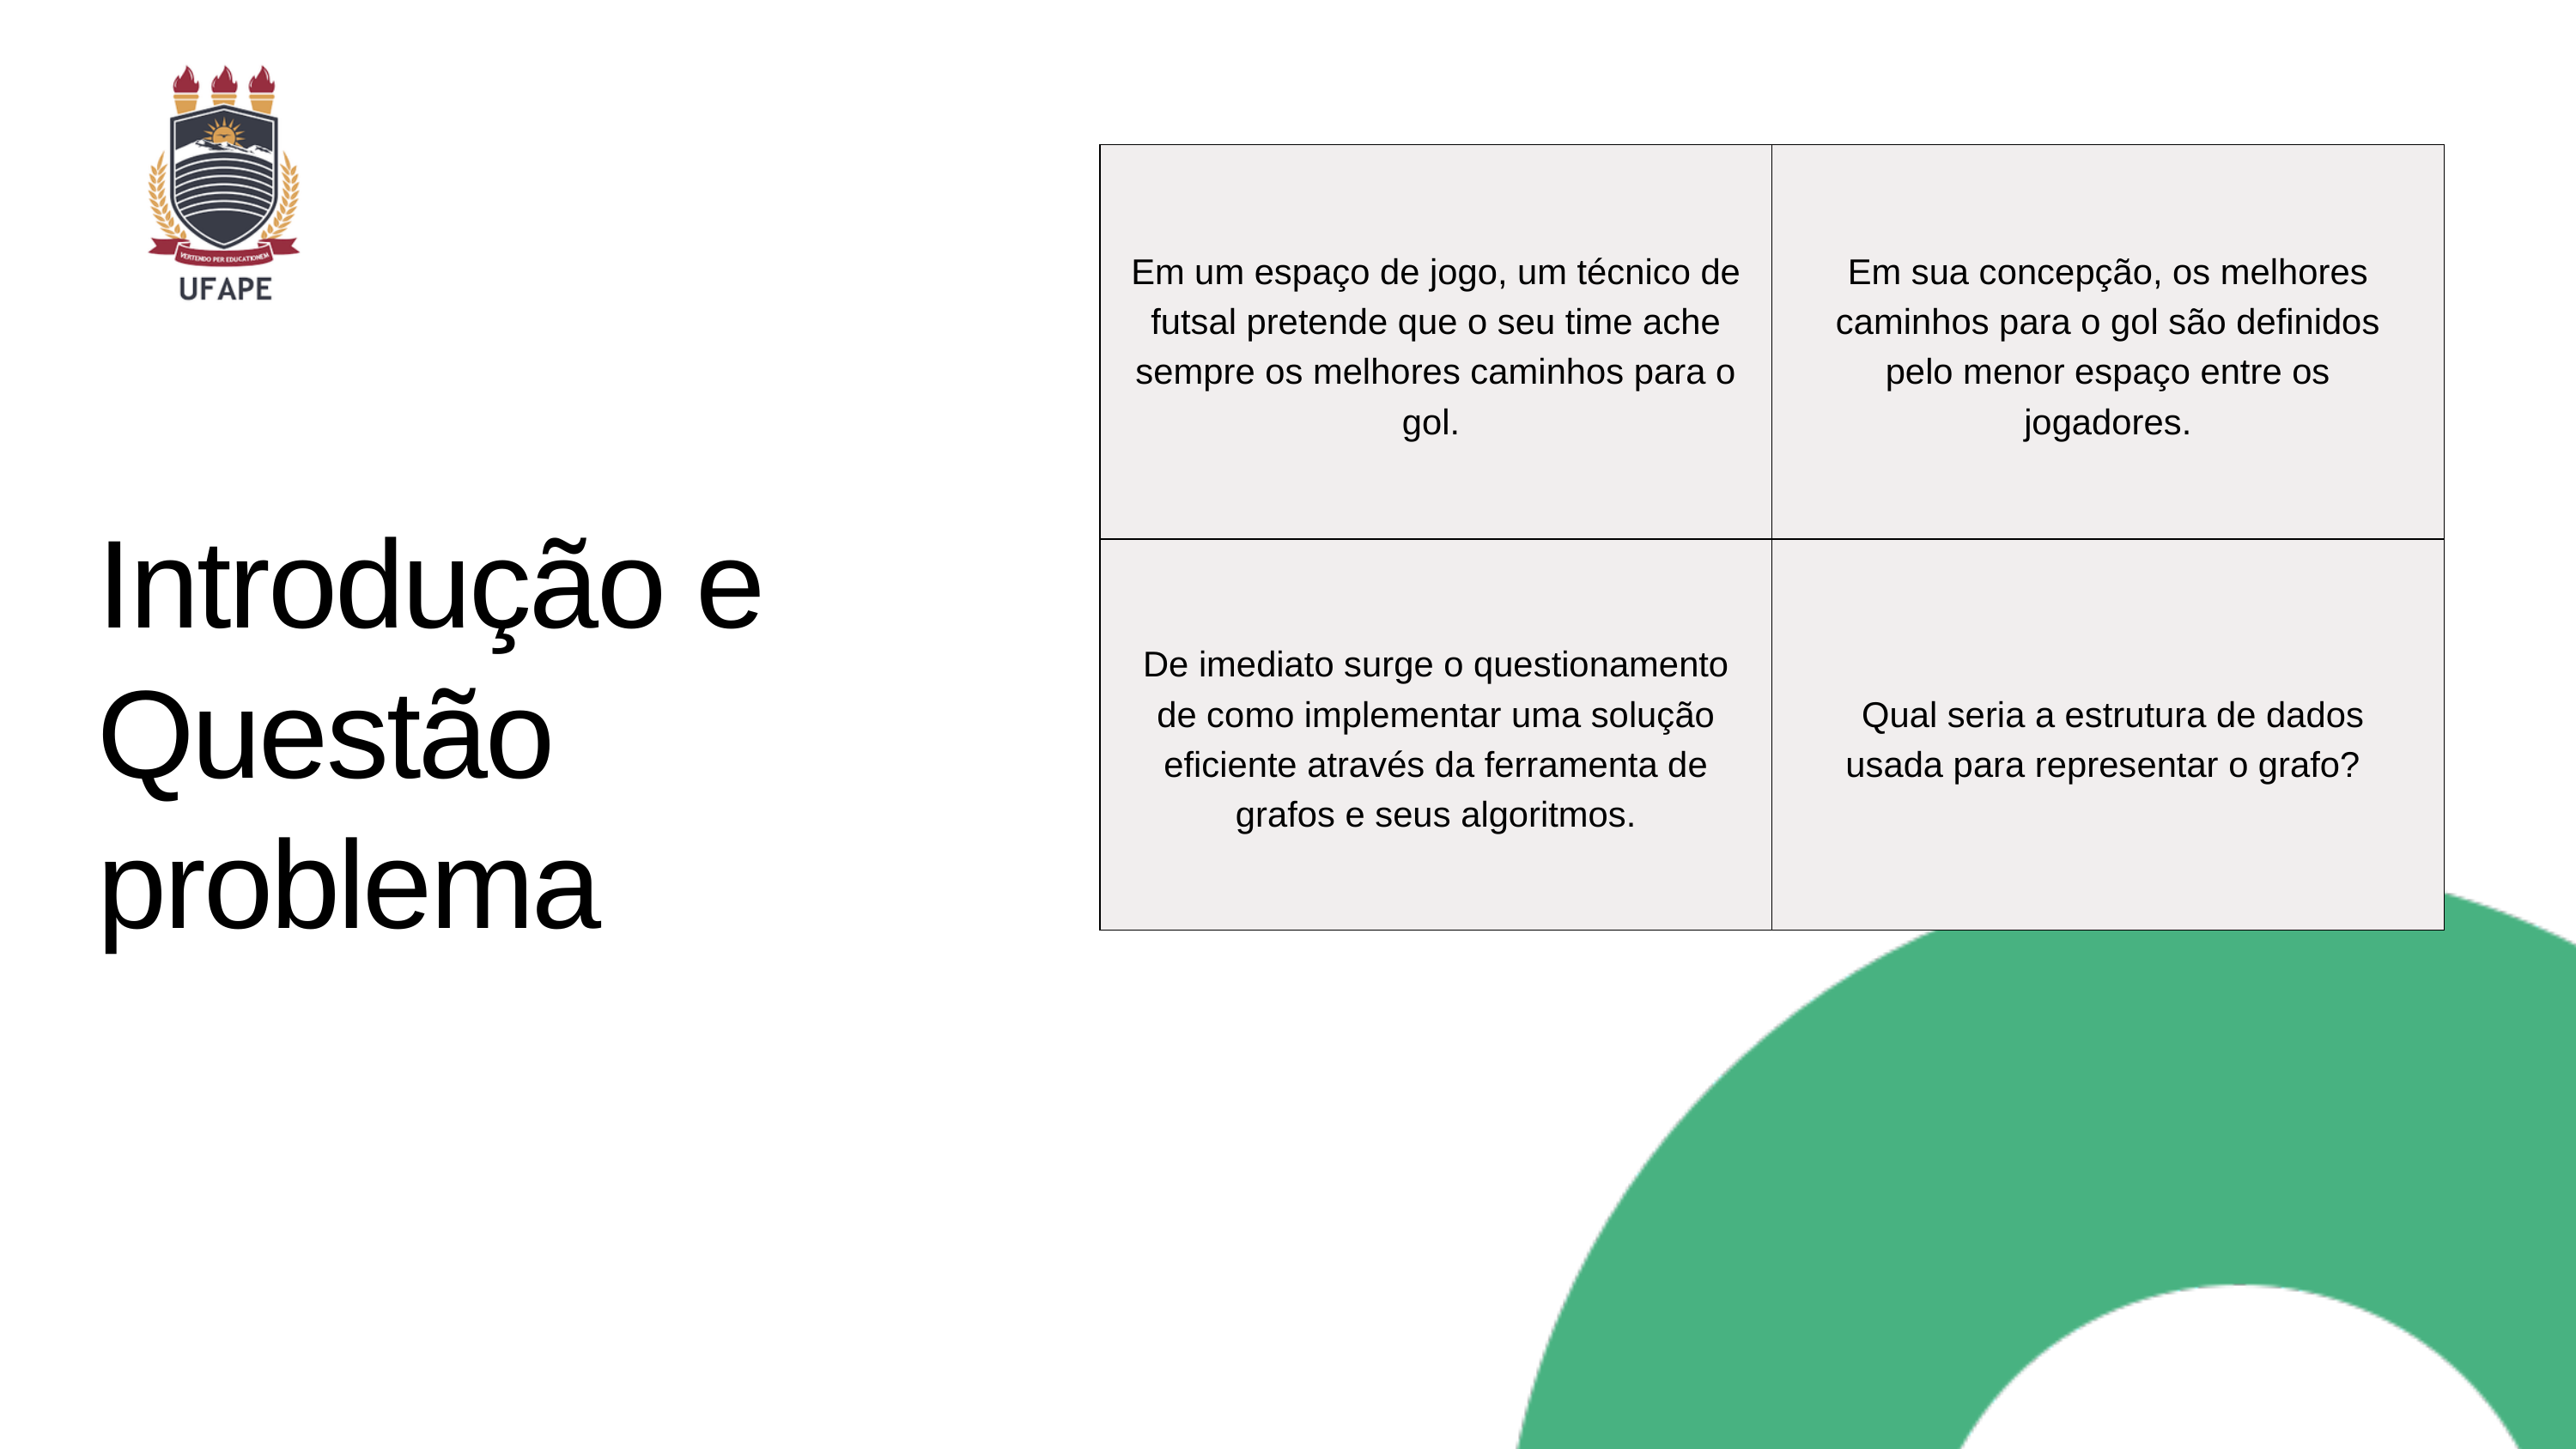

| Em um espaço de jogo, um técnico de futsal pretende que o seu time ache sempre os melhores caminhos para o gol. | Em sua concepção, os melhores caminhos para o gol são definidos pelo menor espaço entre os jogadores. |
| --- | --- |
| De imediato surge o questionamento de como implementar uma solução eficiente através da ferramenta de grafos e seus algoritmos. | Qual seria a estrutura de dados usada para representar o grafo? |
Introdução e Questão problema